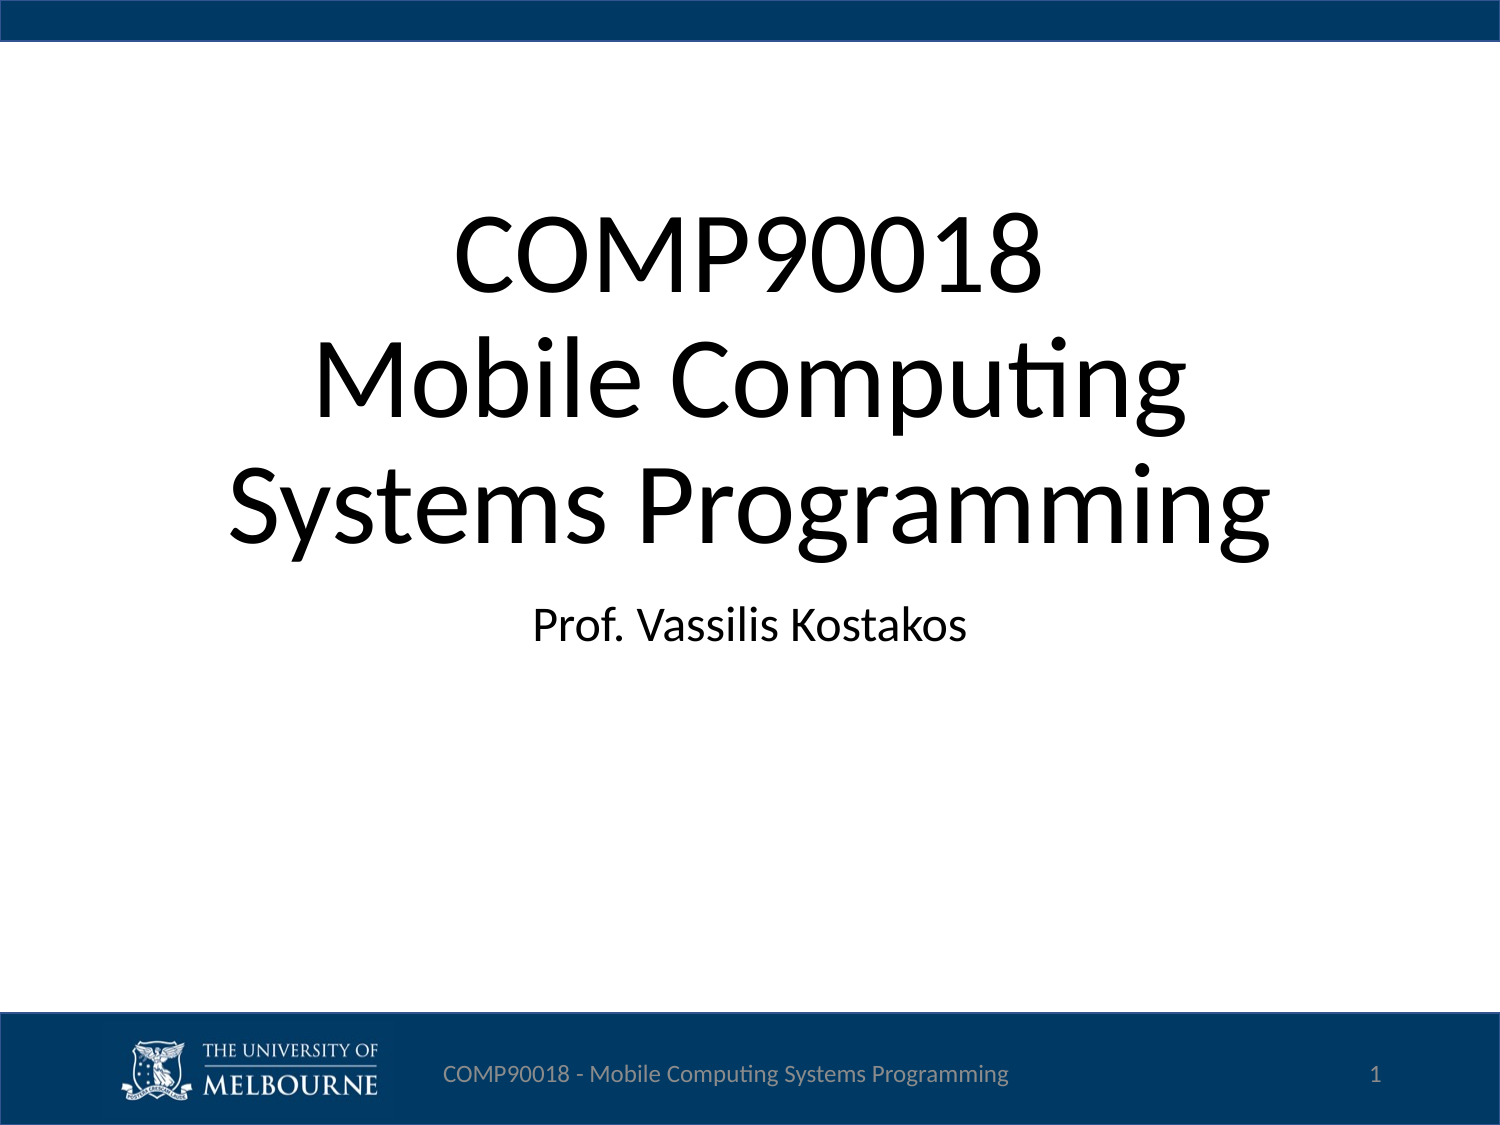

# COMP90018 Mobile Computing Systems Programming
Prof. Vassilis Kostakos
COMP90018 - Mobile Computing Systems Programming
1